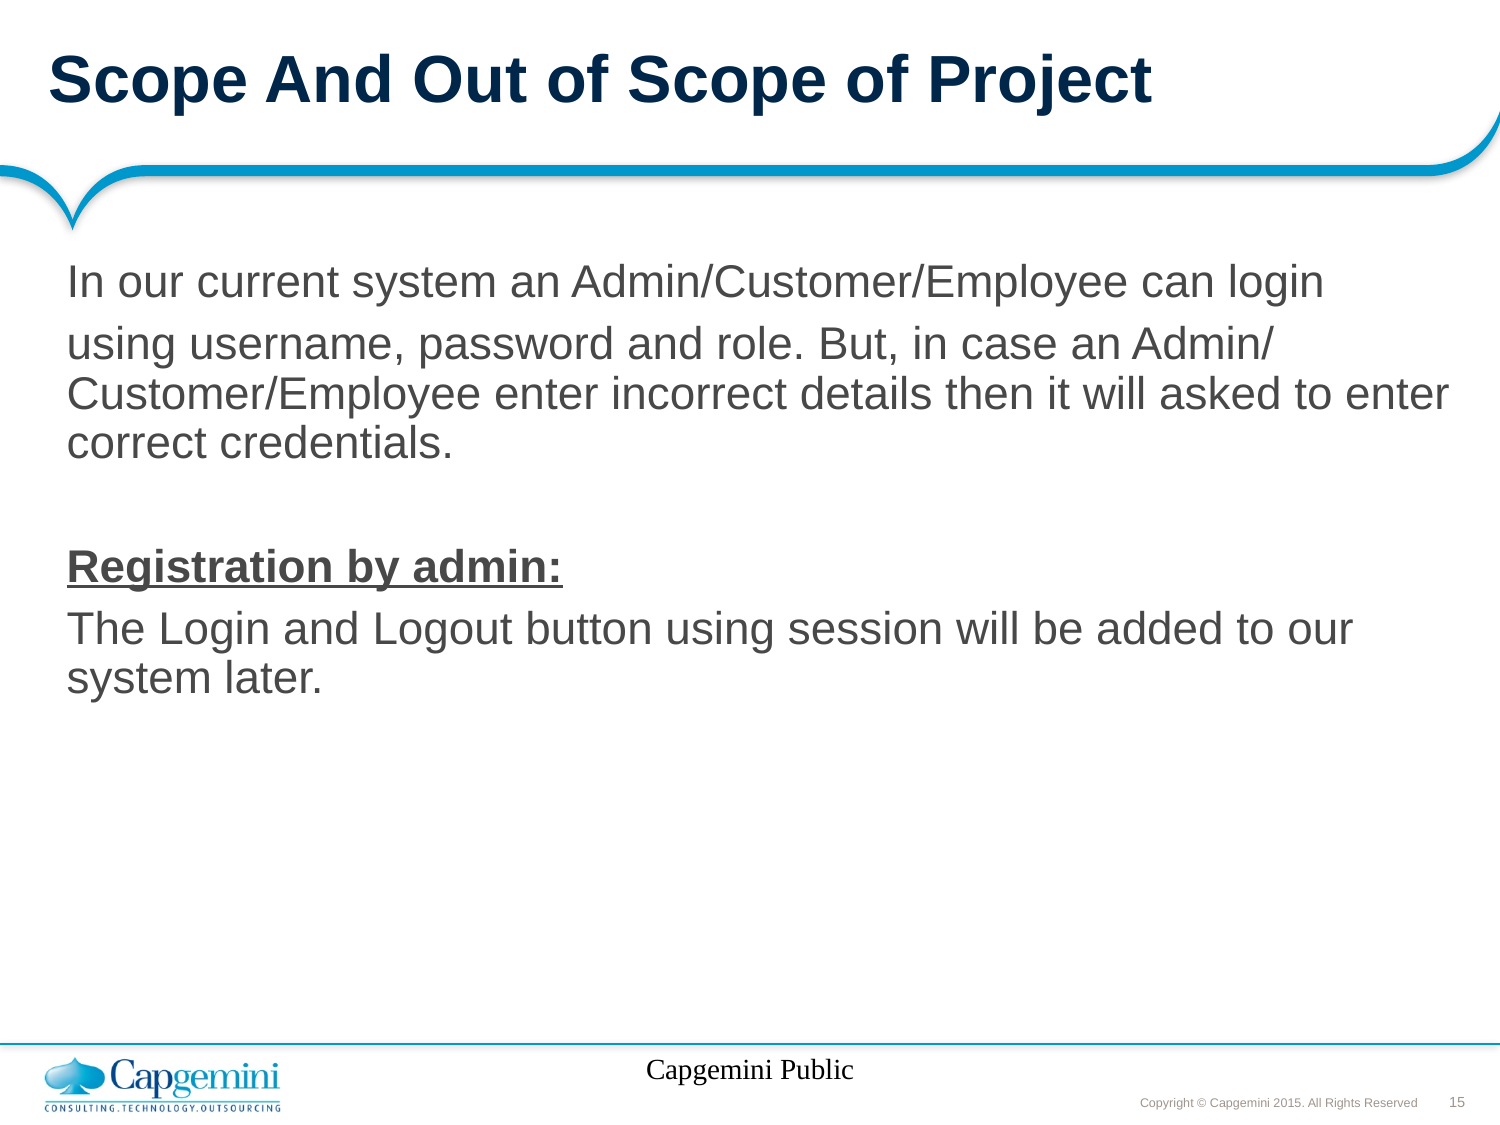

# Scope And Out of Scope of Project
In our current system an Admin/Customer/Employee can login
using username, password and role. But, in case an Admin/ Customer/Employee enter incorrect details then it will asked to enter correct credentials.

Registration by admin:
The Login and Logout button using session will be added to our system later.

Capgemini Public